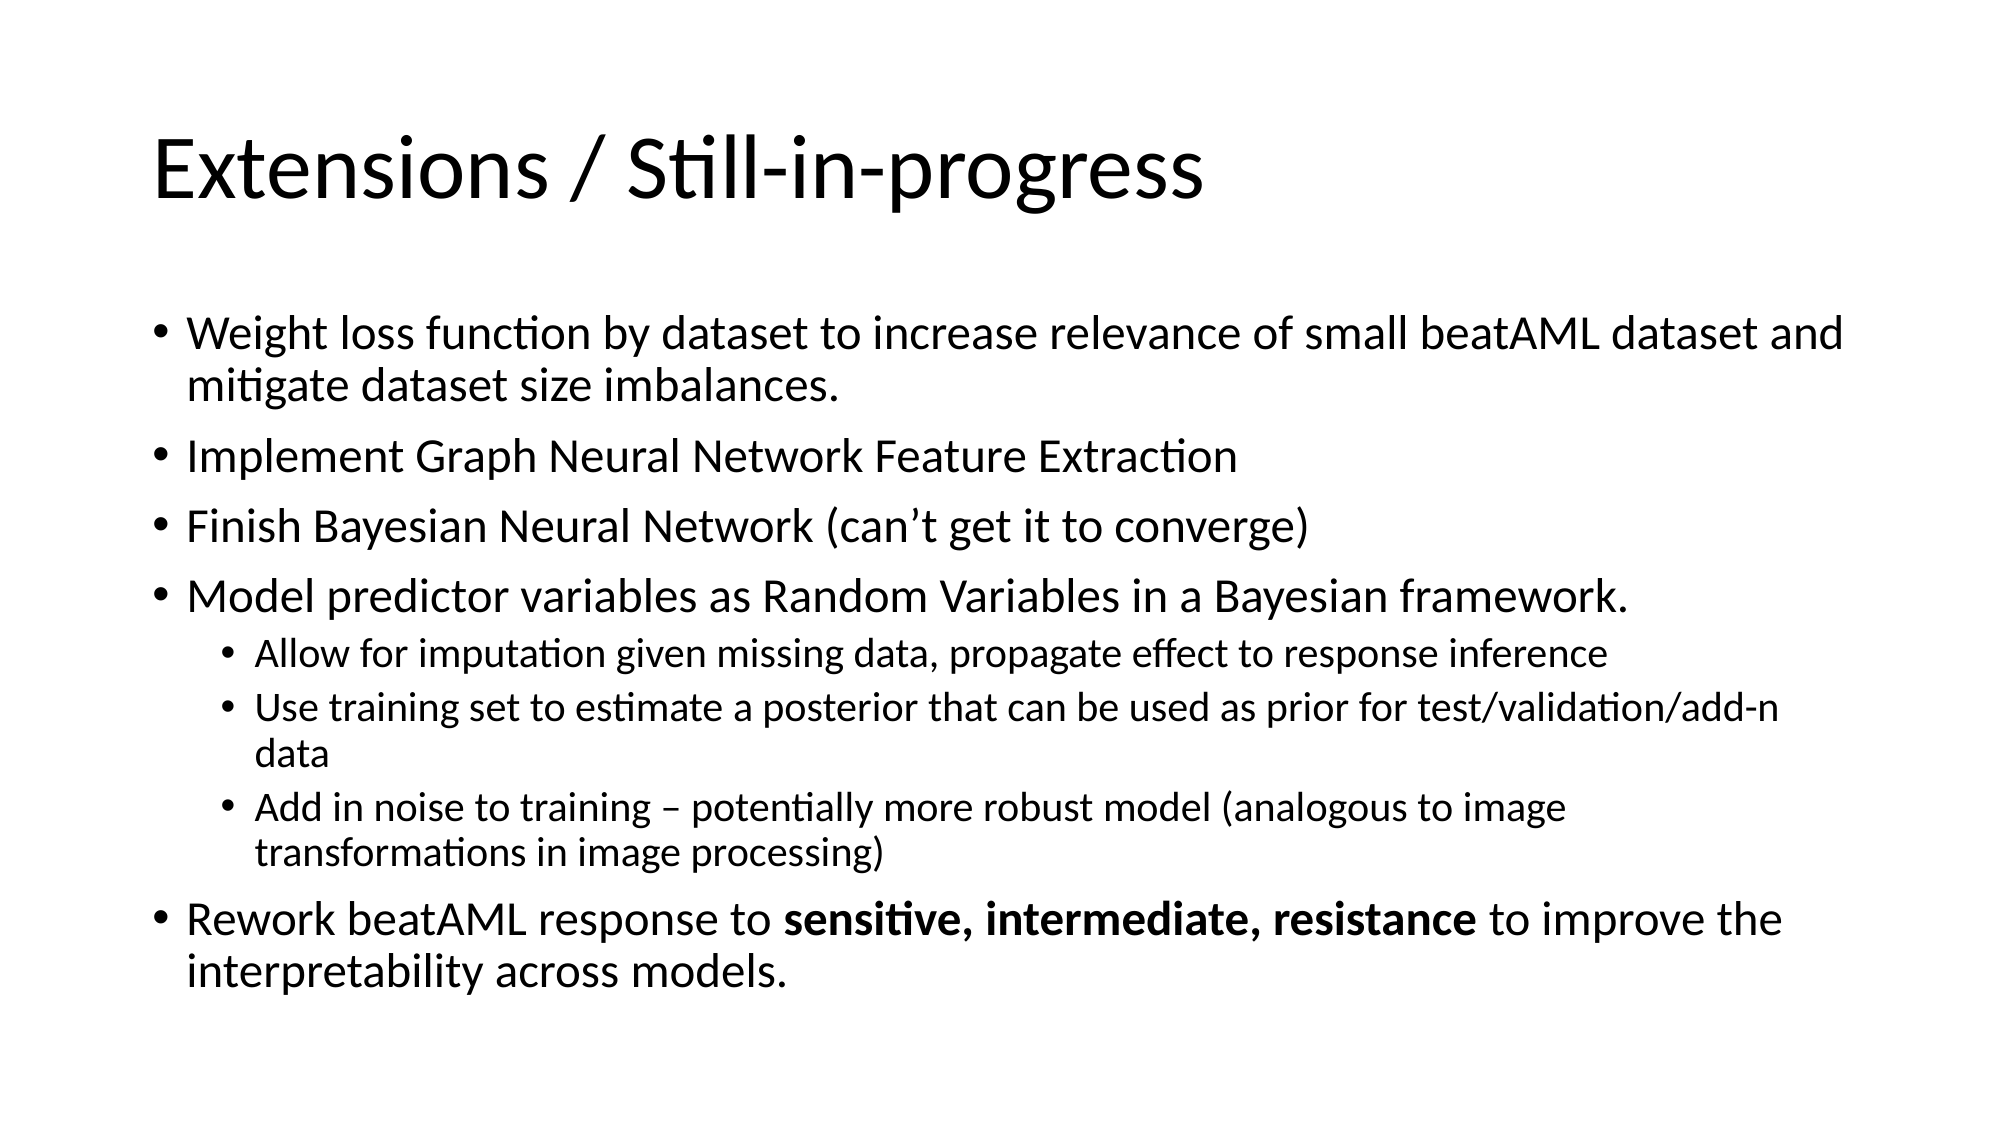

# Extensions / Still-in-progress
Weight loss function by dataset to increase relevance of small beatAML dataset and mitigate dataset size imbalances.
Implement Graph Neural Network Feature Extraction
Finish Bayesian Neural Network (can’t get it to converge)
Model predictor variables as Random Variables in a Bayesian framework.
Allow for imputation given missing data, propagate effect to response inference
Use training set to estimate a posterior that can be used as prior for test/validation/add-n data
Add in noise to training – potentially more robust model (analogous to image transformations in image processing)
Rework beatAML response to sensitive, intermediate, resistance to improve the interpretability across models.